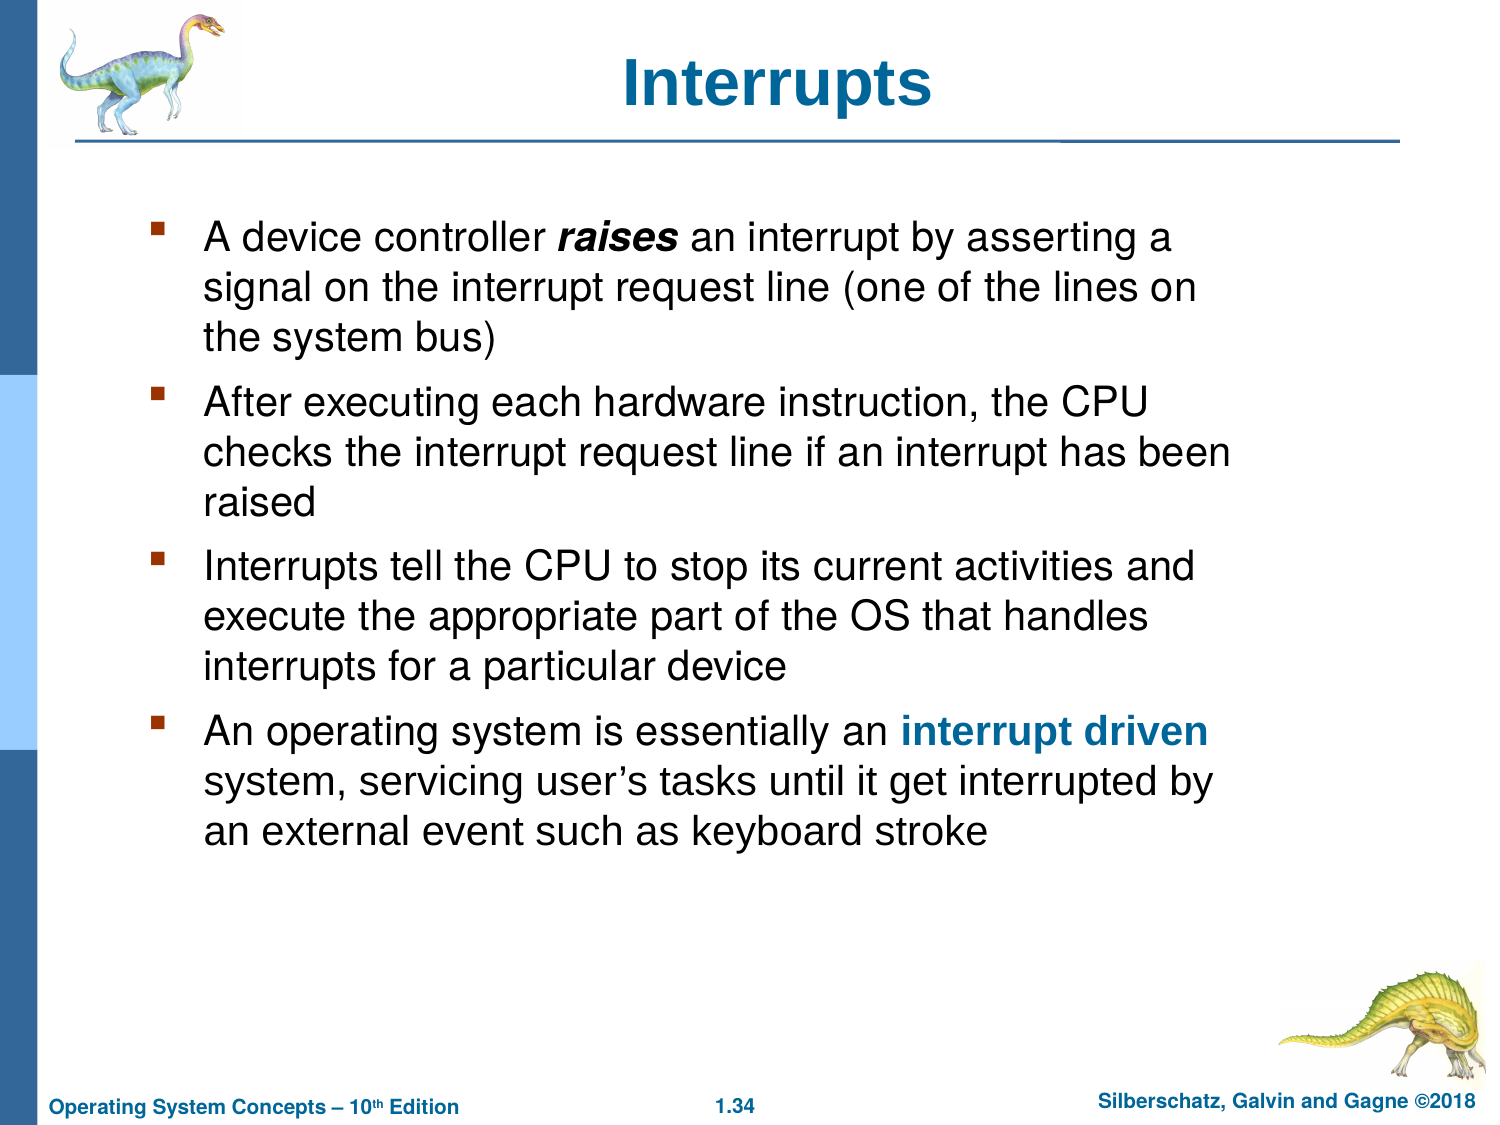

Interrupts
A device controller raises an interrupt by asserting a signal on the interrupt request line (one of the lines on the system bus)
After executing each hardware instruction, the CPU checks the interrupt request line if an interrupt has been raised
Interrupts tell the CPU to stop its current activities and execute the appropriate part of the OS that handles interrupts for a particular device
An operating system is essentially an interrupt driven system, servicing user’s tasks until it get interrupted by an external event such as keyboard stroke